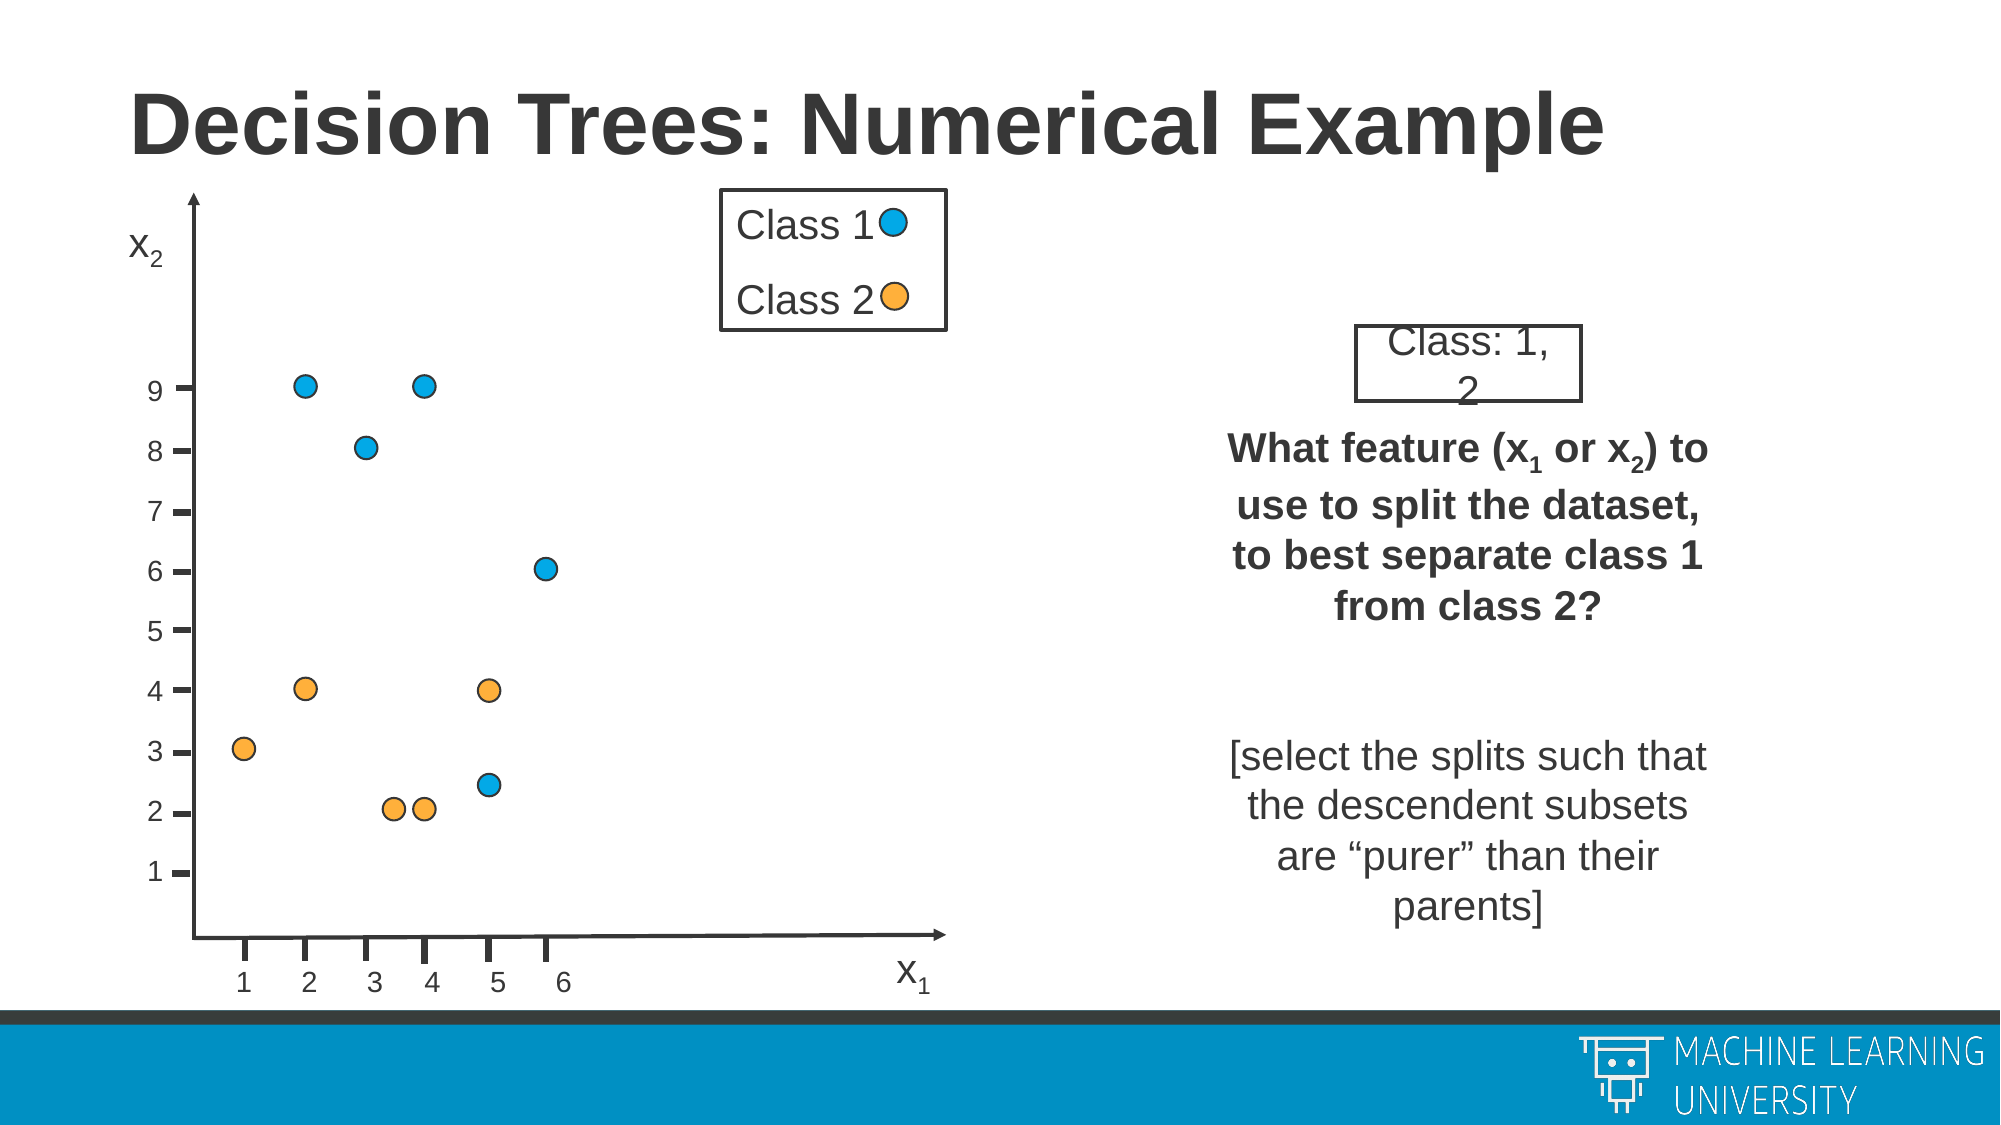

# Decision Trees: Numerical Example
Class 1
Class 2
x2

Class: 1, 2
What feature (x1 or x2) to use to split the dataset, to best separate class 1 from class 2?

[select the splits such that the descendent subsets are “purer” than their parents]
9
8
7
6
5
4
3
2
1

x1
1      2      3     4      5      6